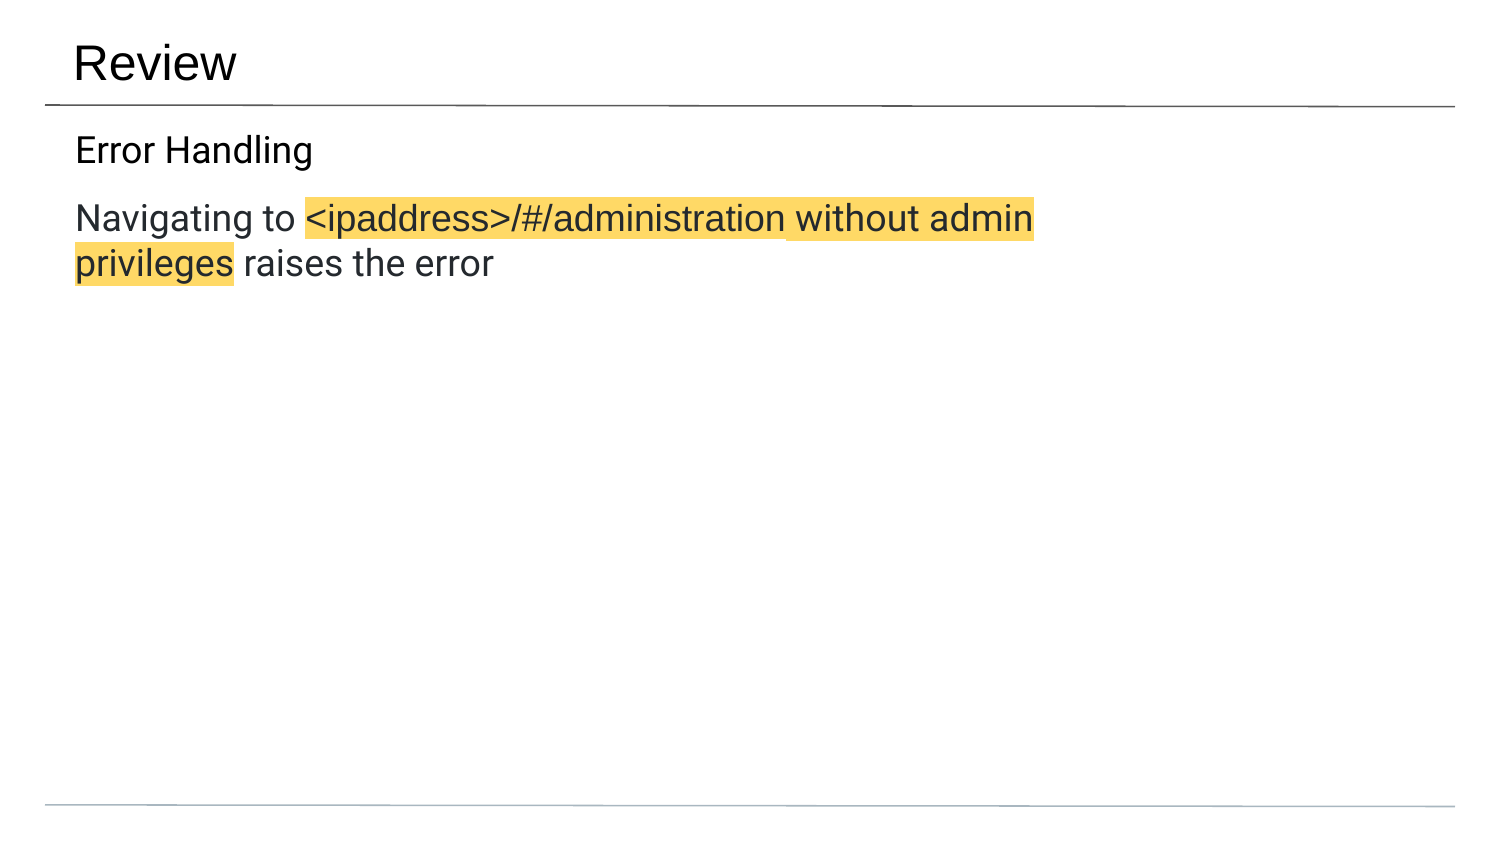

# Review
Error Handling
Navigating to <ipaddress>/#/administration without admin privileges raises the error